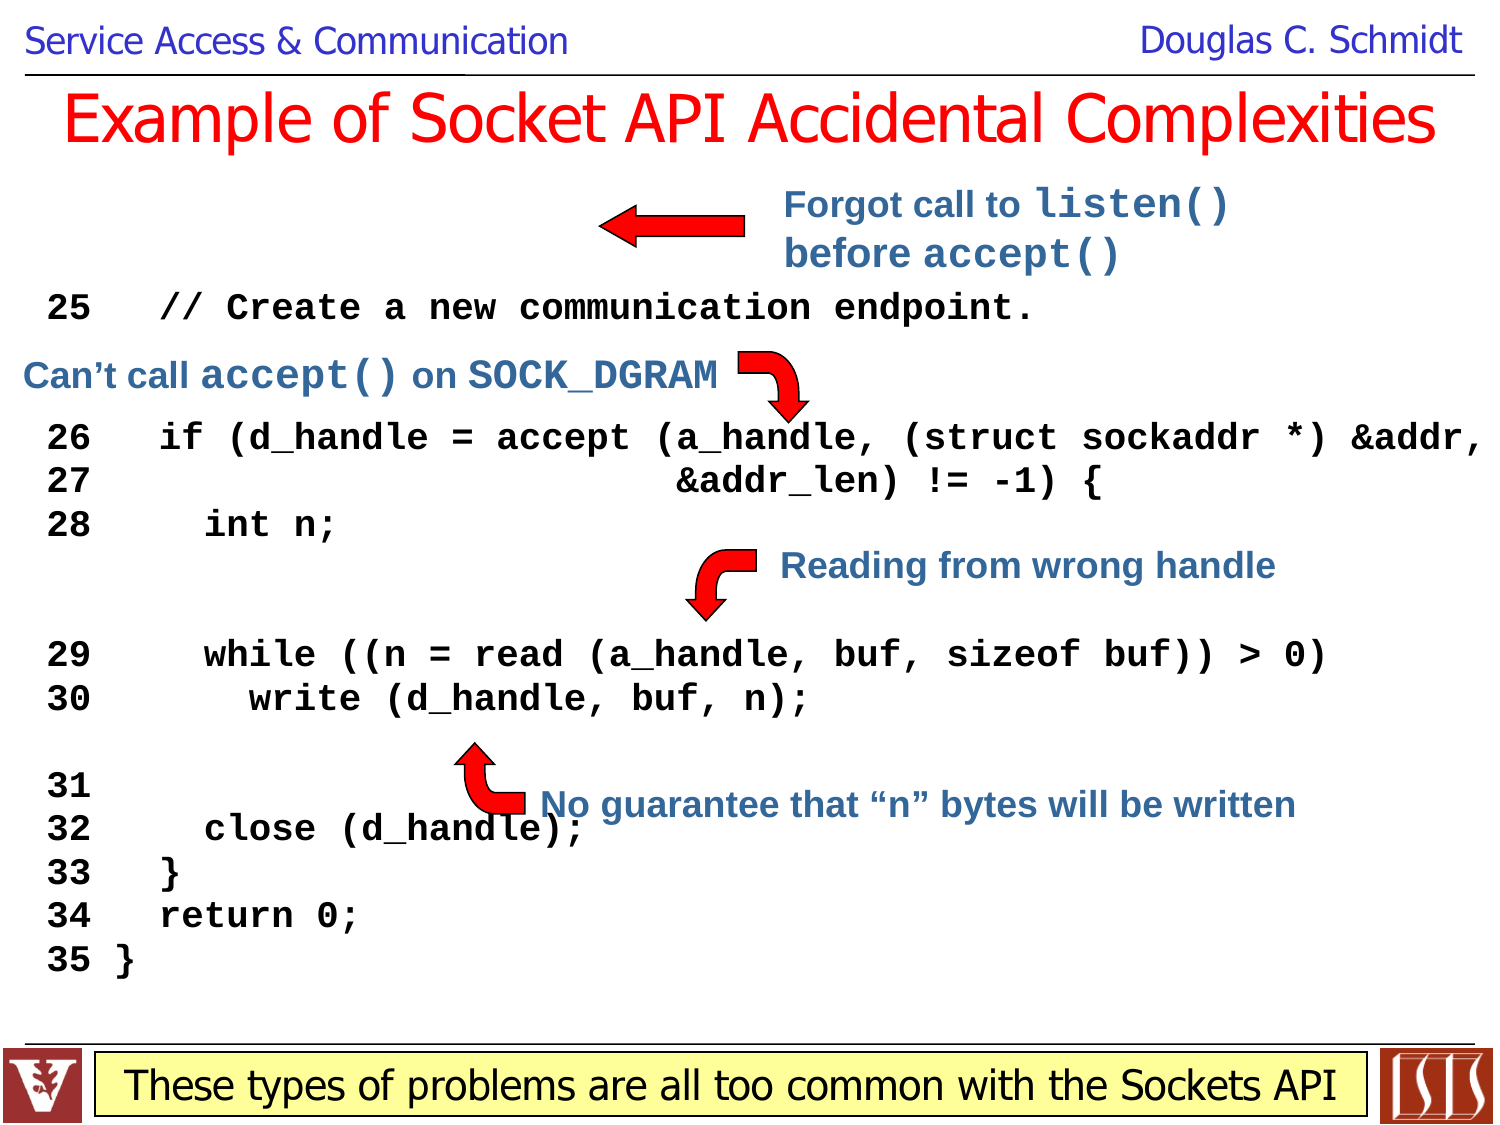

# Example of Socket API Accidental Complexities
Forgot call to listen() before accept()

25   // Create a new communication endpoint.

26   if (d_handle = accept (a_handle, (struct sockaddr *) &addr,
27                          &addr_len) != -1) {
28     int n;

29     while ((n = read (a_handle, buf, sizeof buf)) > 0)
30       write (d_handle, buf, n);

31
32     close (d_handle);
33   }
34   return 0;
35 }

Can’t call accept() on SOCK_DGRAM

Reading from wrong handle

No guarantee that “n” bytes will be written
These types of problems are all too common with the Sockets API